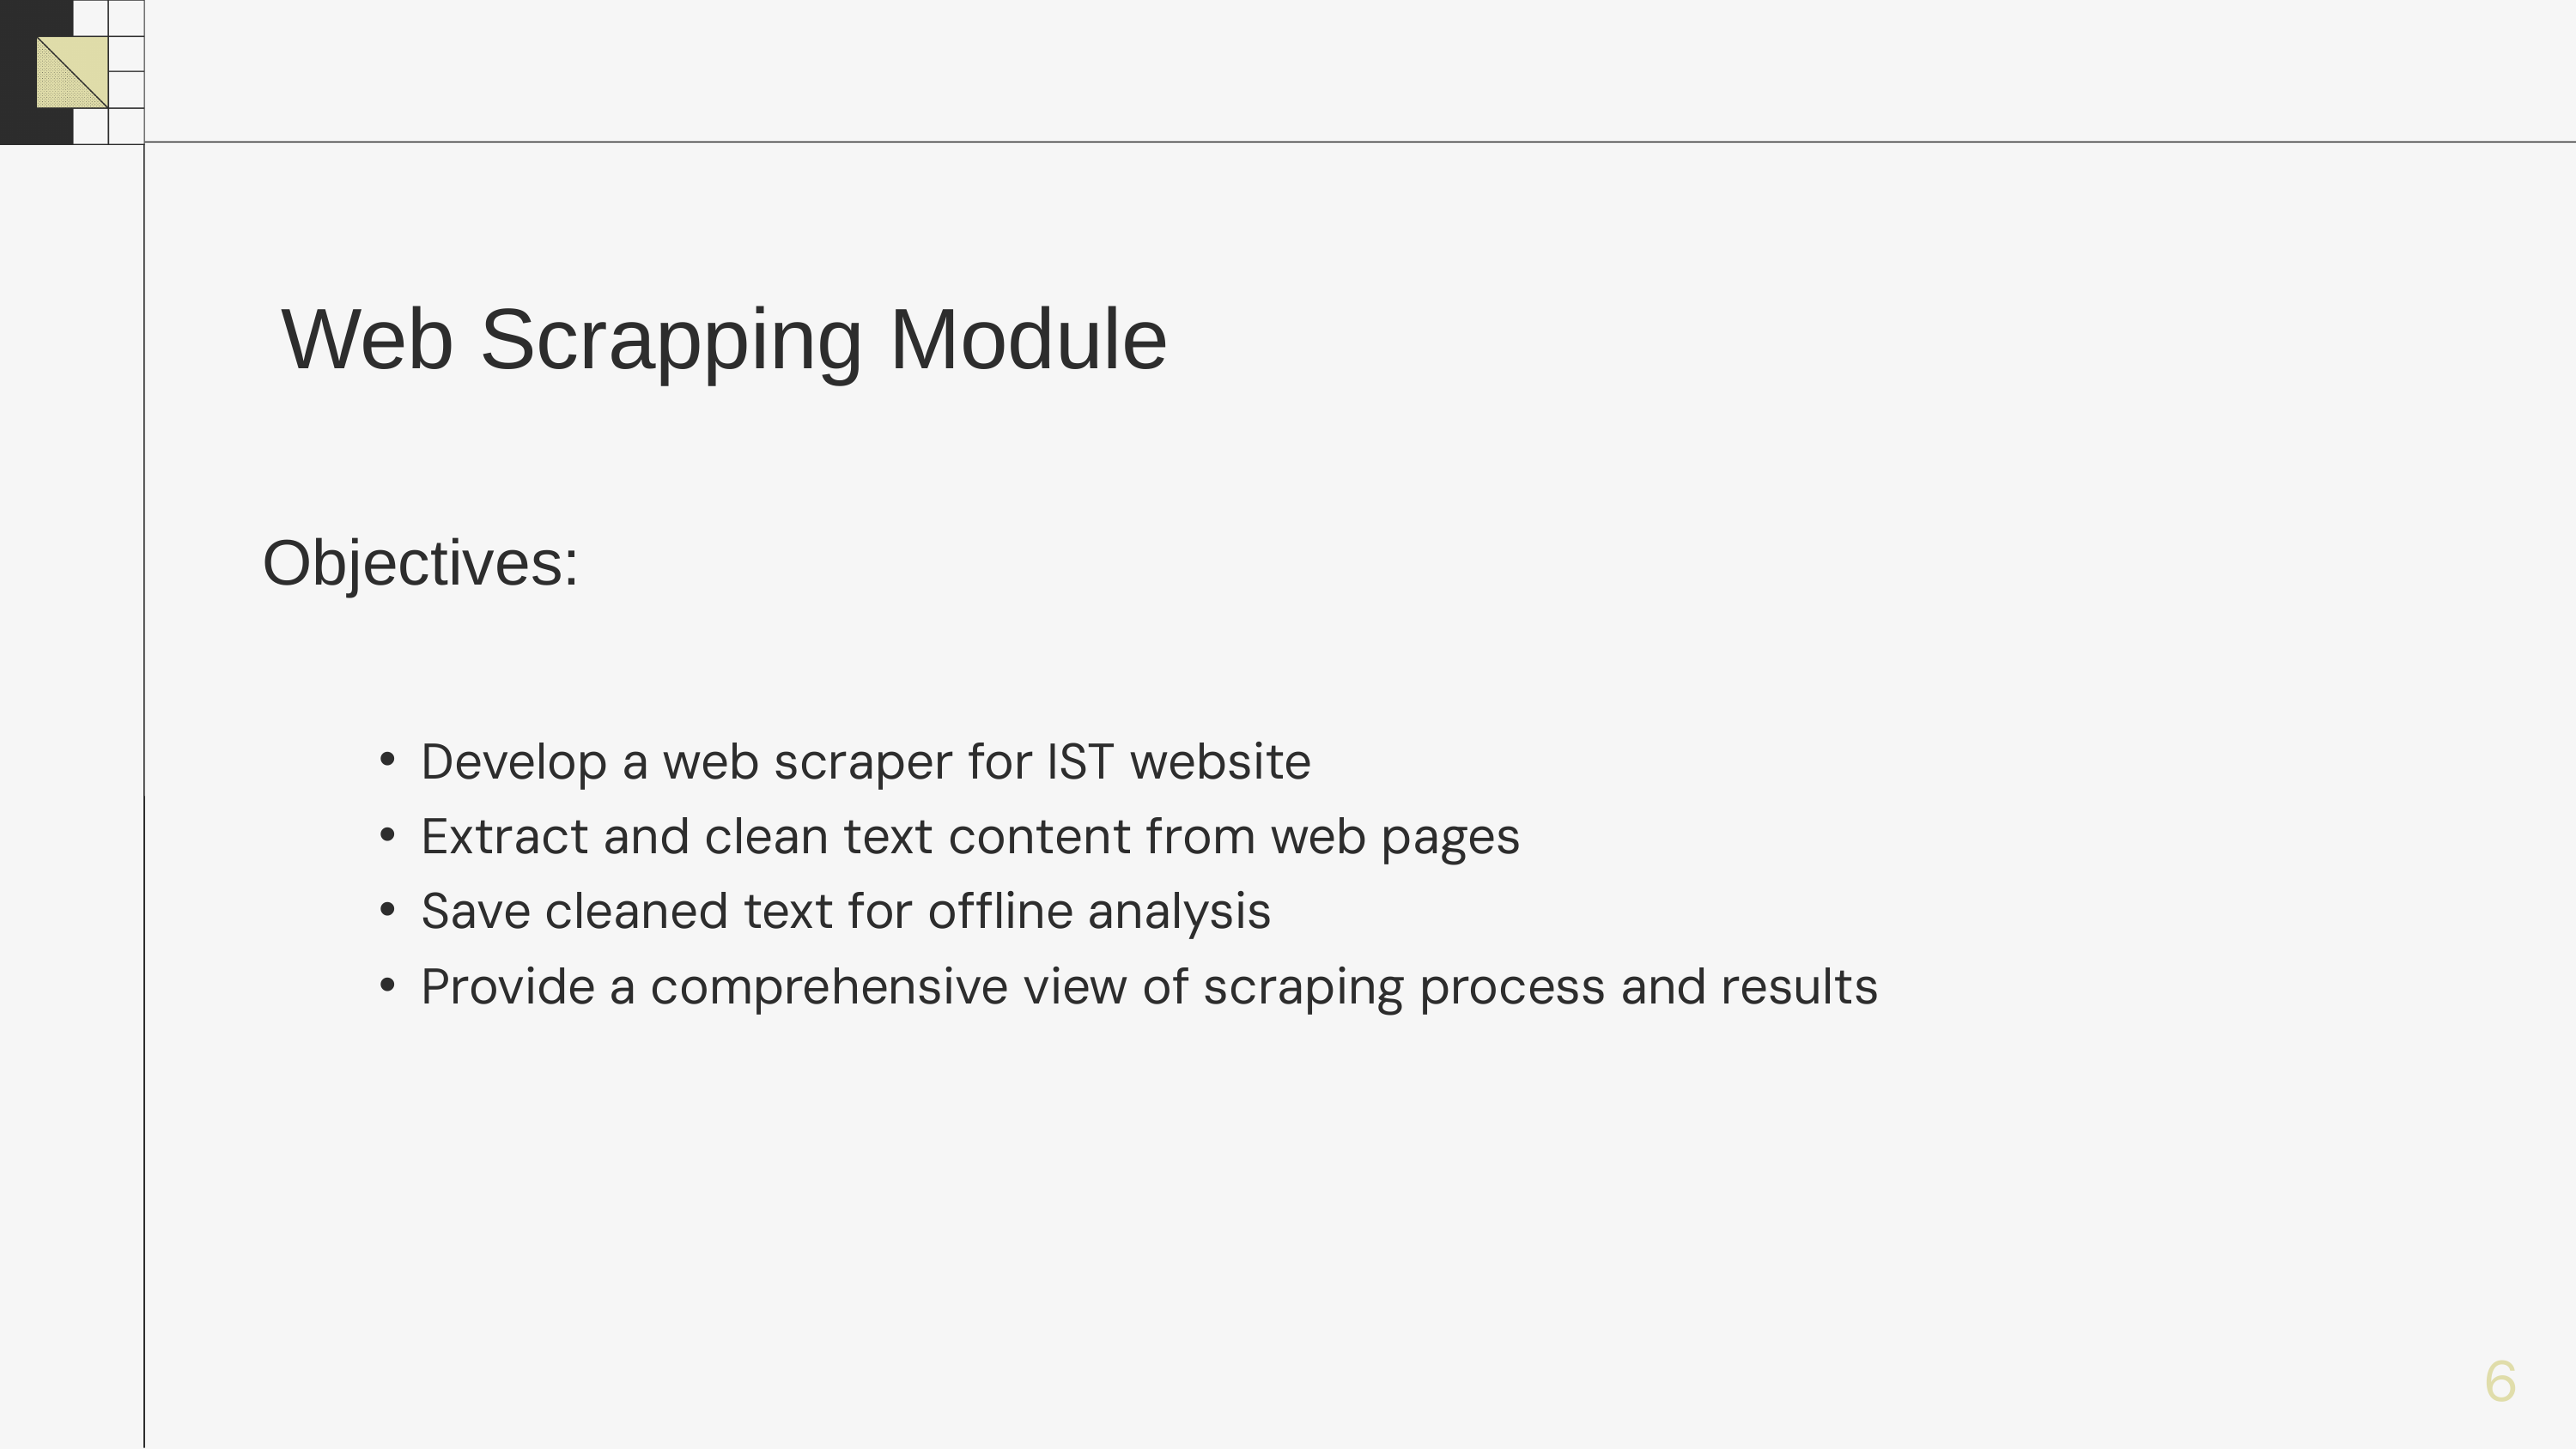

Web Scrapping Module
Objectives:
Develop a web scraper for IST website
Extract and clean text content from web pages
Save cleaned text for offline analysis
Provide a comprehensive view of scraping process and results

6